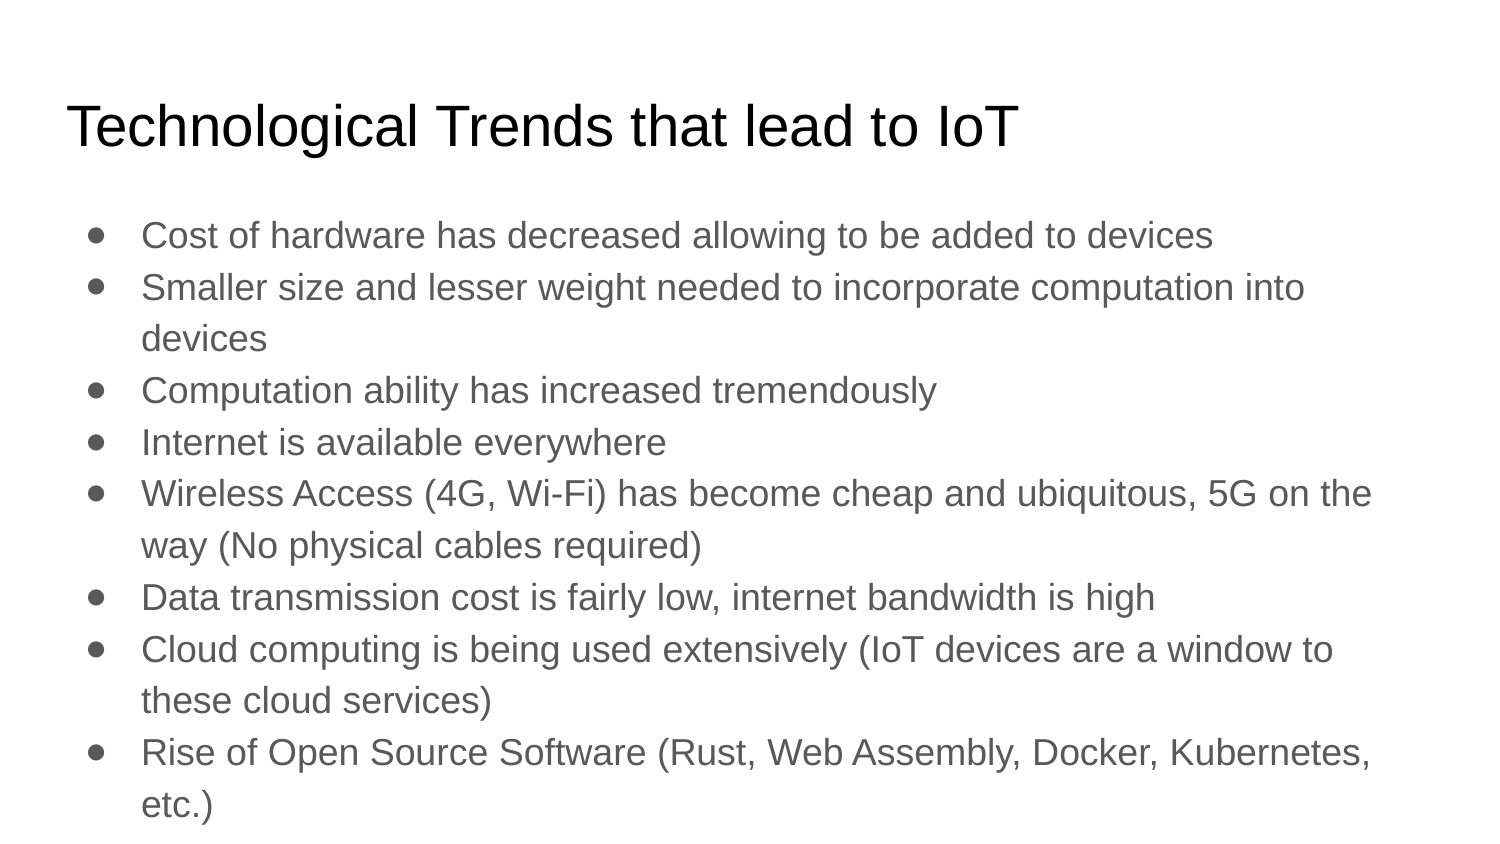

# Technological Trends that lead to IoT
Cost of hardware has decreased allowing to be added to devices
Smaller size and lesser weight needed to incorporate computation into devices
Computation ability has increased tremendously
Internet is available everywhere
Wireless Access (4G, Wi-Fi) has become cheap and ubiquitous, 5G on the way (No physical cables required)
Data transmission cost is fairly low, internet bandwidth is high
Cloud computing is being used extensively (IoT devices are a window to these cloud services)
Rise of Open Source Software (Rust, Web Assembly, Docker, Kubernetes, etc.)